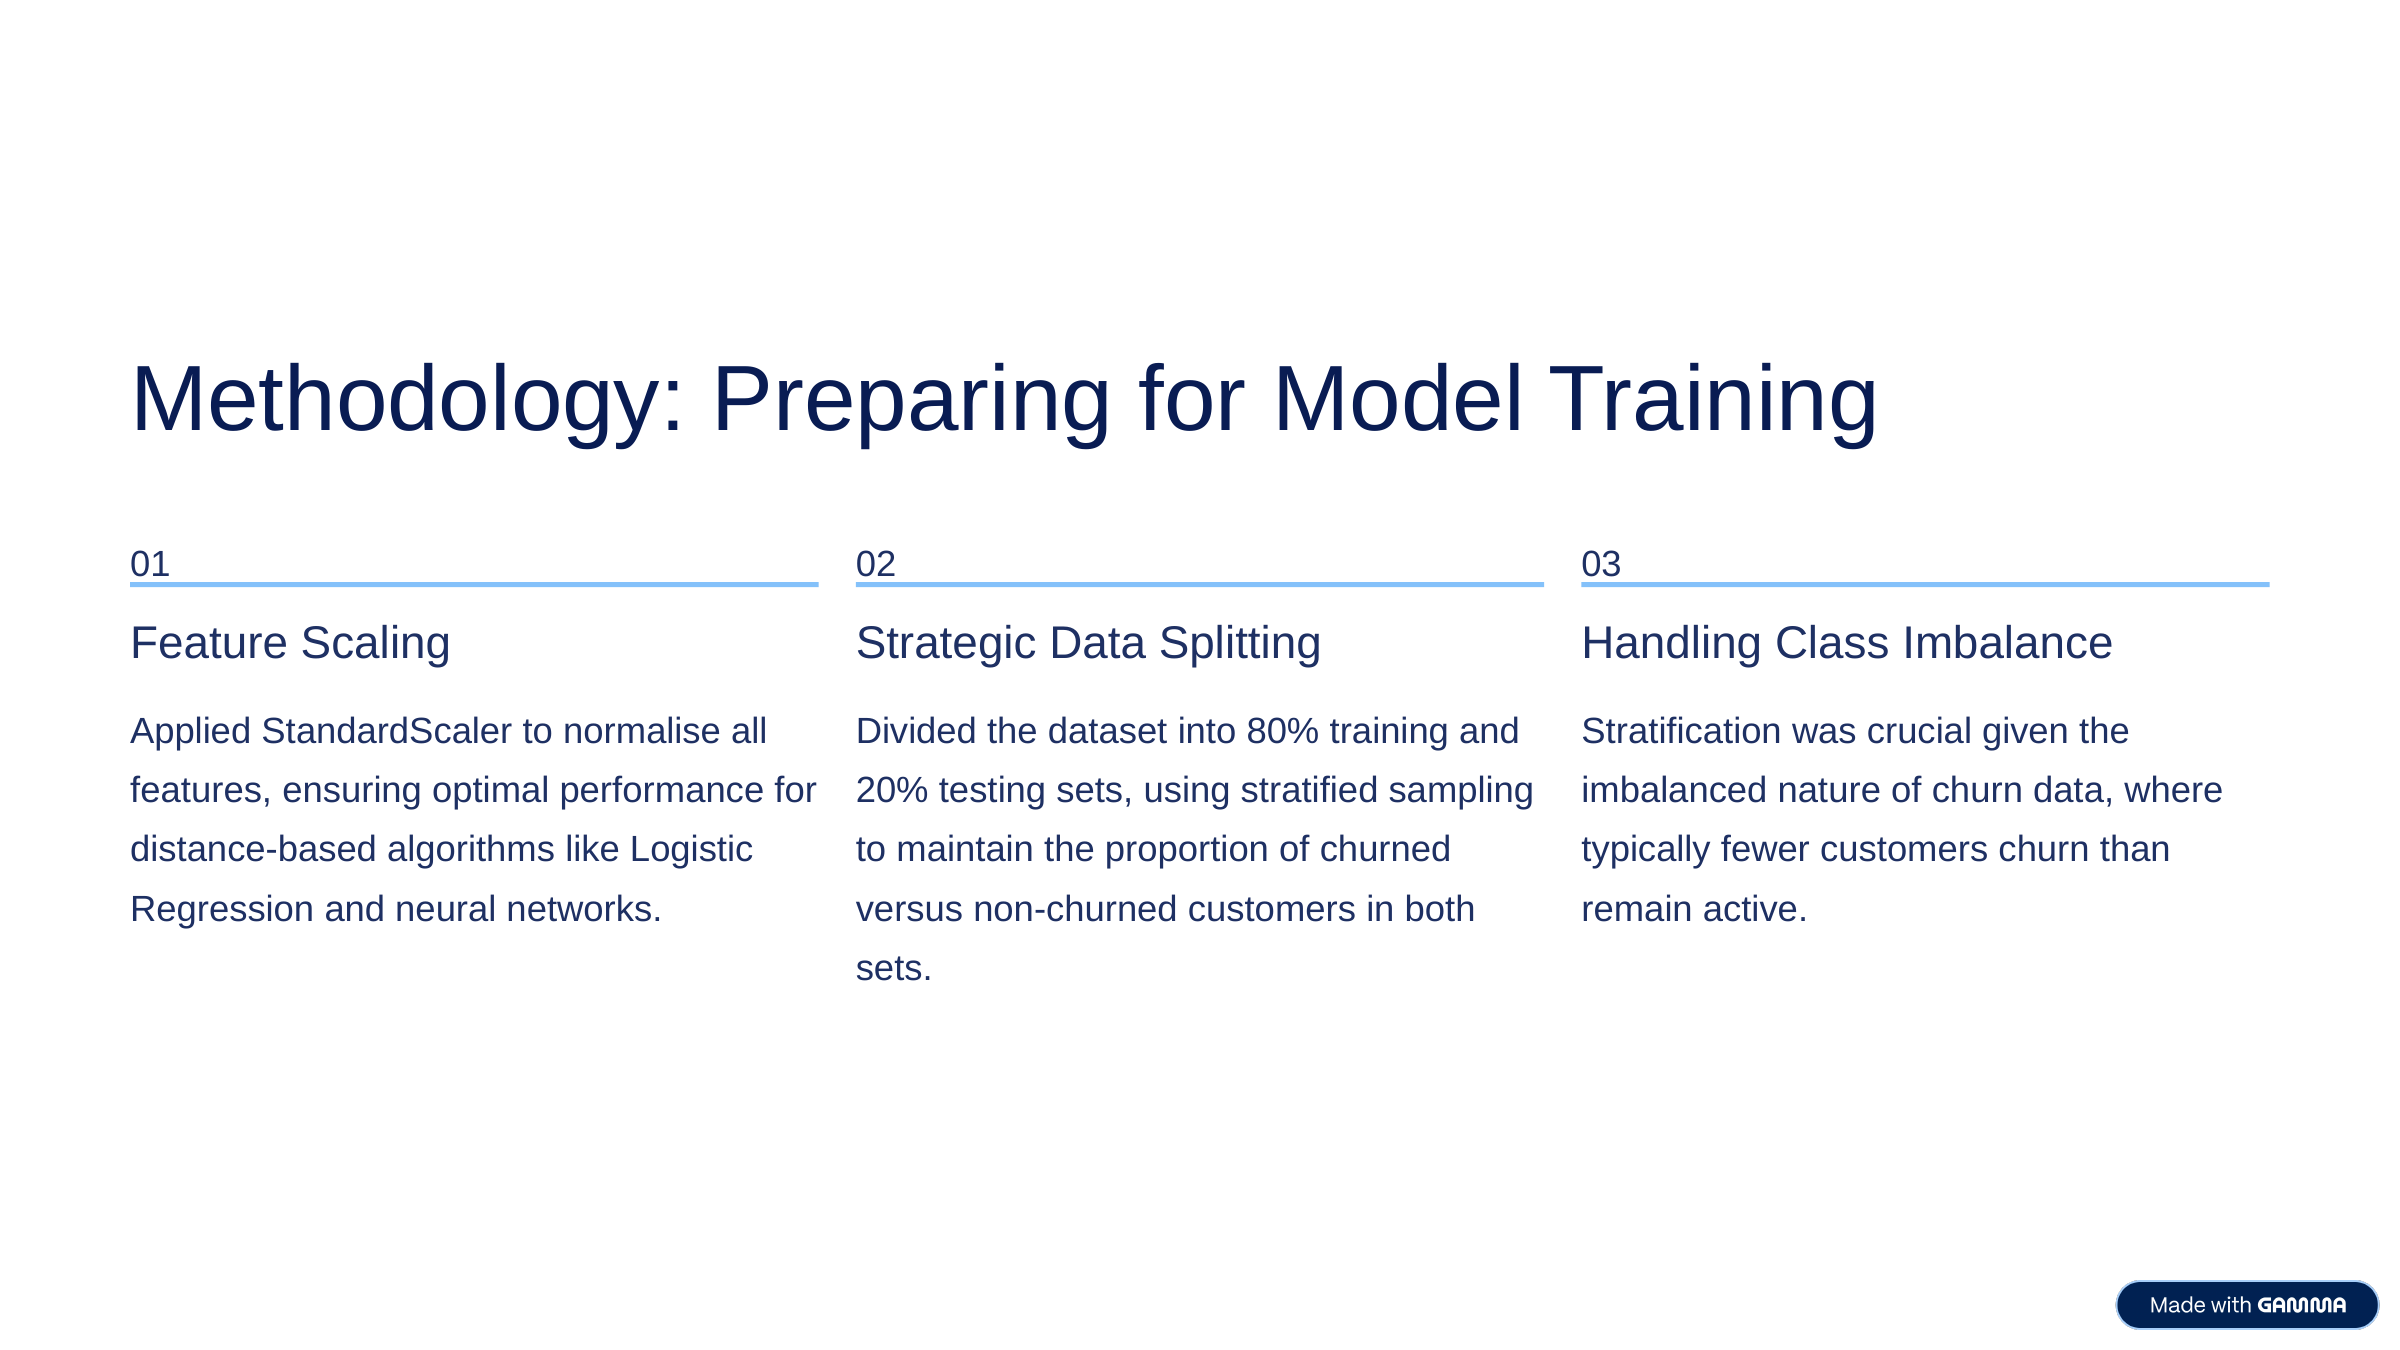

Methodology: Preparing for Model Training
01
02
03

Feature Scaling
Strategic Data Splitting
Handling Class Imbalance
Applied StandardScaler to normalise all features, ensuring optimal performance for distance-based algorithms like Logistic Regression and neural networks.
Divided the dataset into 80% training and 20% testing sets, using stratified sampling to maintain the proportion of churned versus non-churned customers in both sets.
Stratification was crucial given the imbalanced nature of churn data, where typically fewer customers churn than remain active.